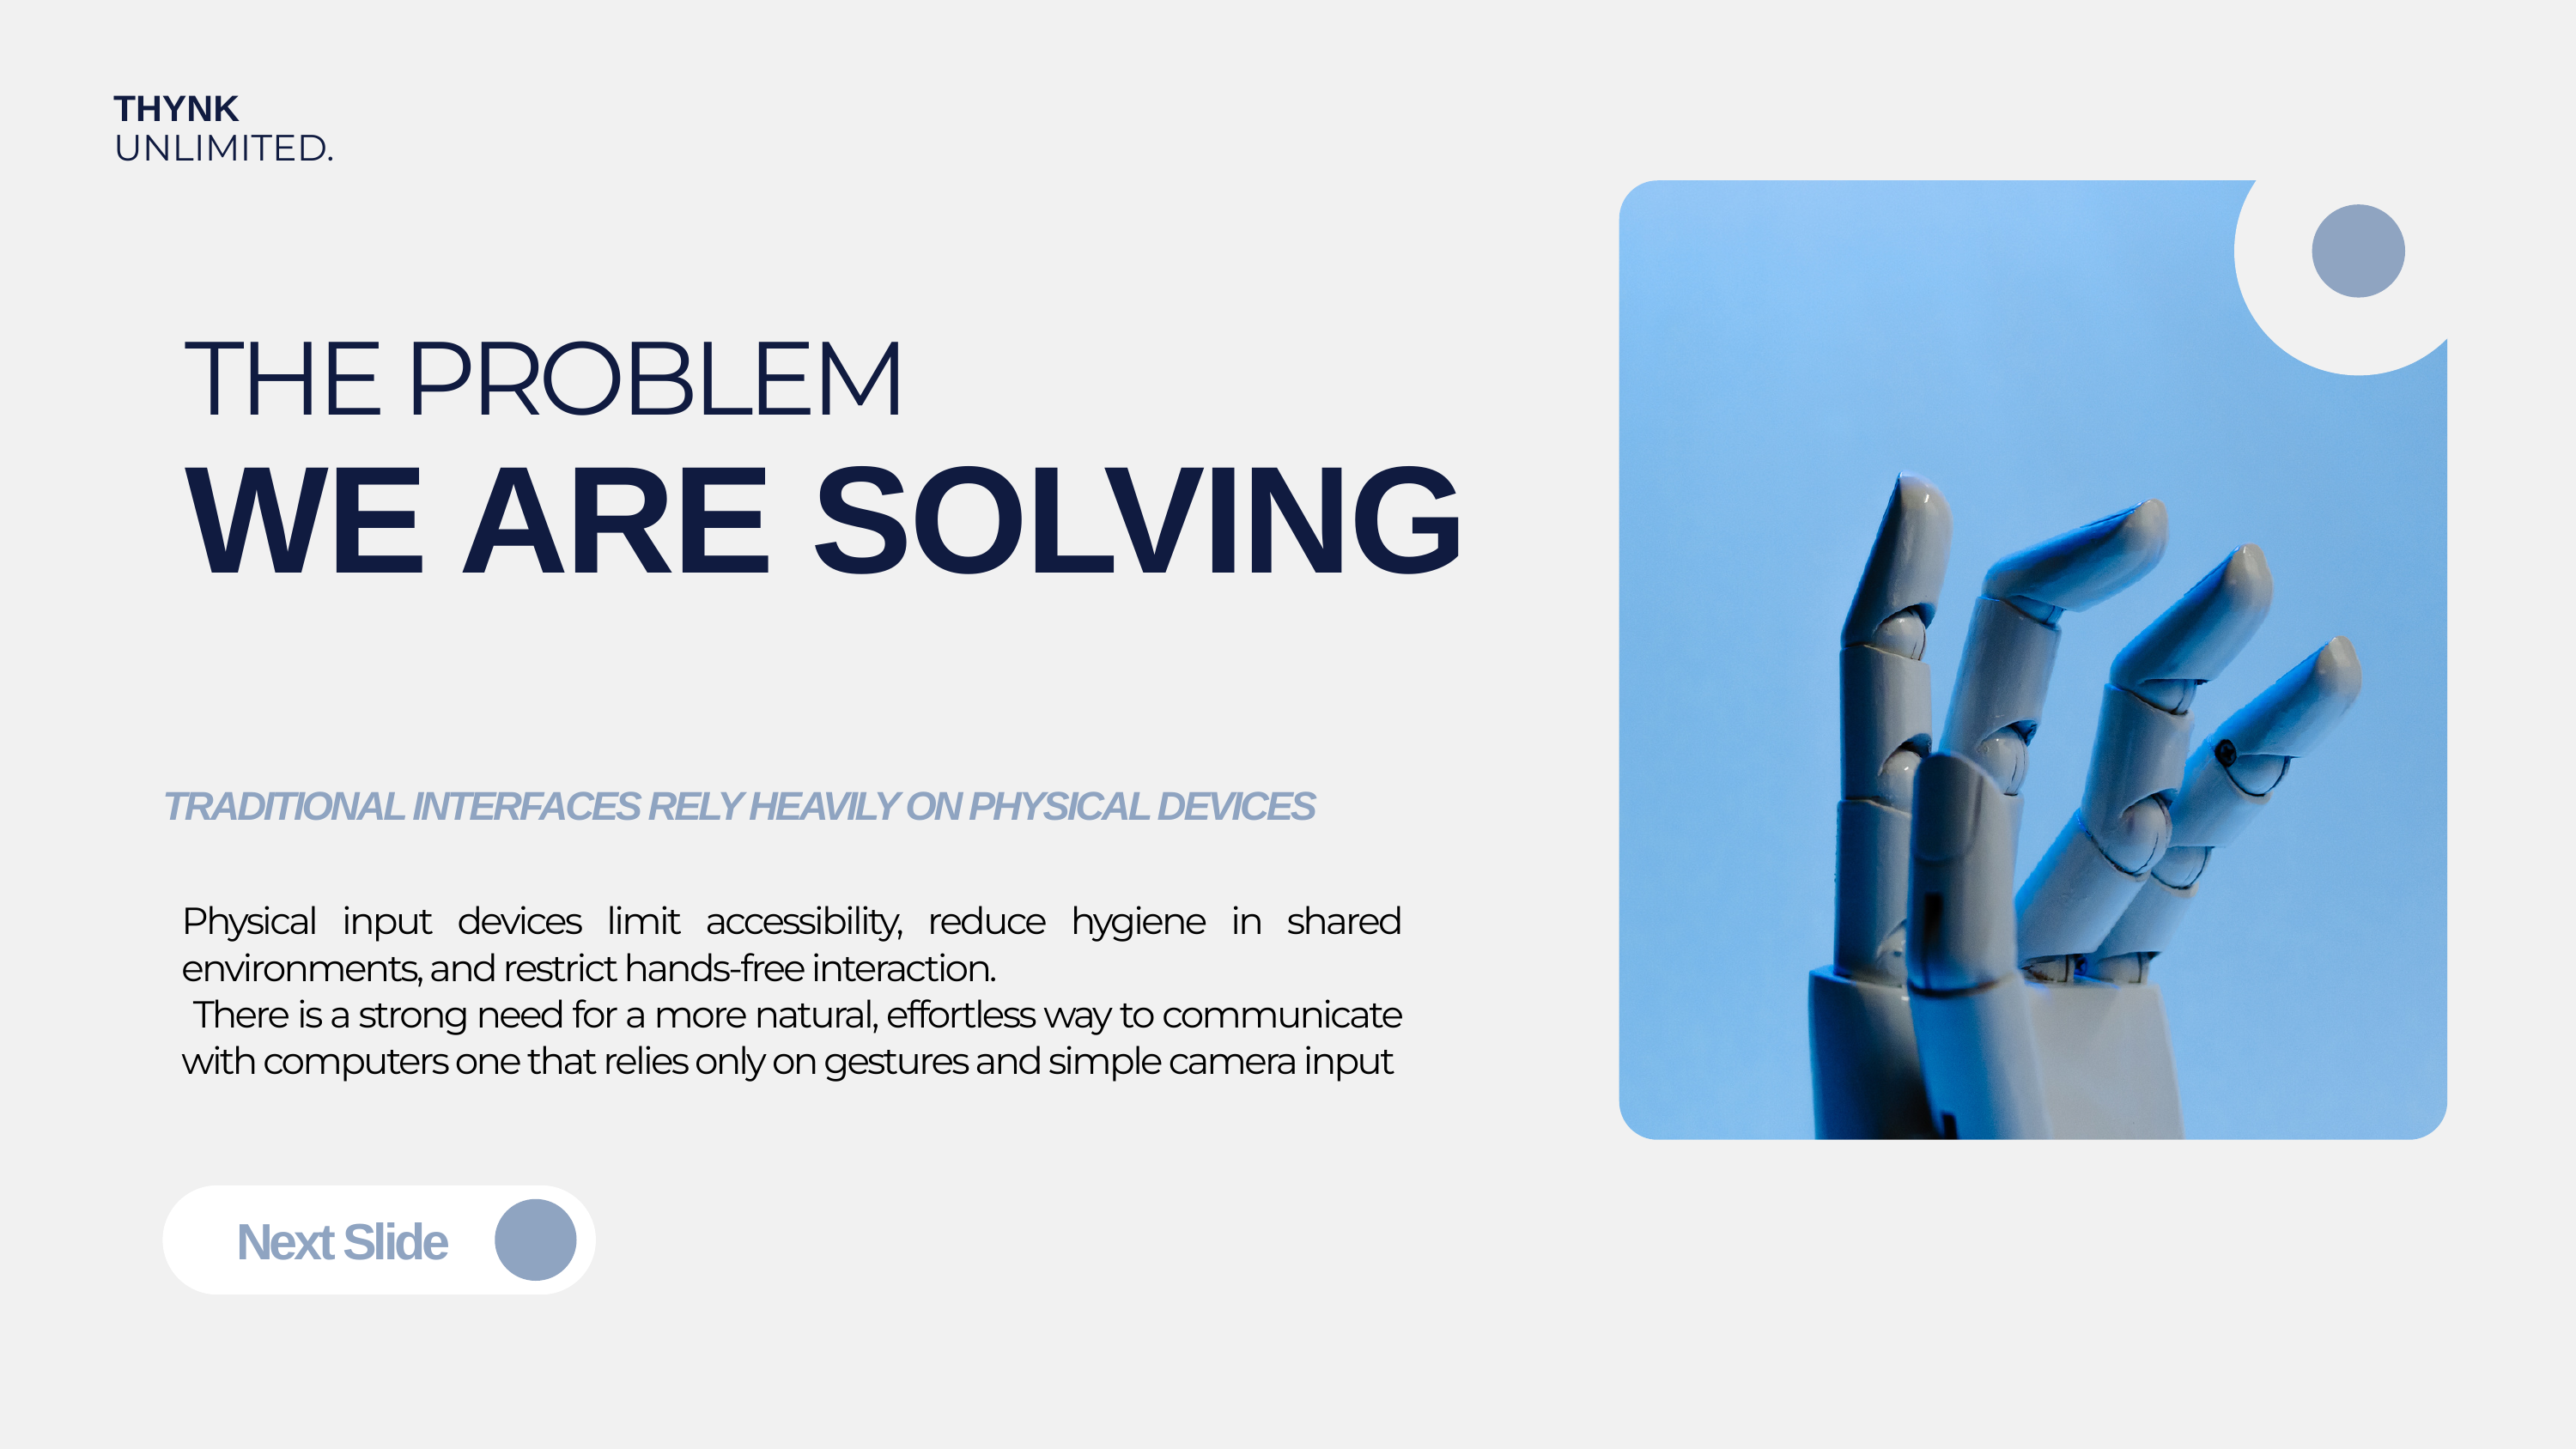

THYNK UNLIMITED.

THE PROBLEM
WE ARE SOLVING
TRADITIONAL INTERFACES RELY HEAVILY ON PHYSICAL DEVICES
Physical input devices limit accessibility, reduce hygiene in shared environments, and restrict hands-free interaction.
 There is a strong need for a more natural, effortless way to communicate with computers one that relies only on gestures and simple camera input

Next Slide